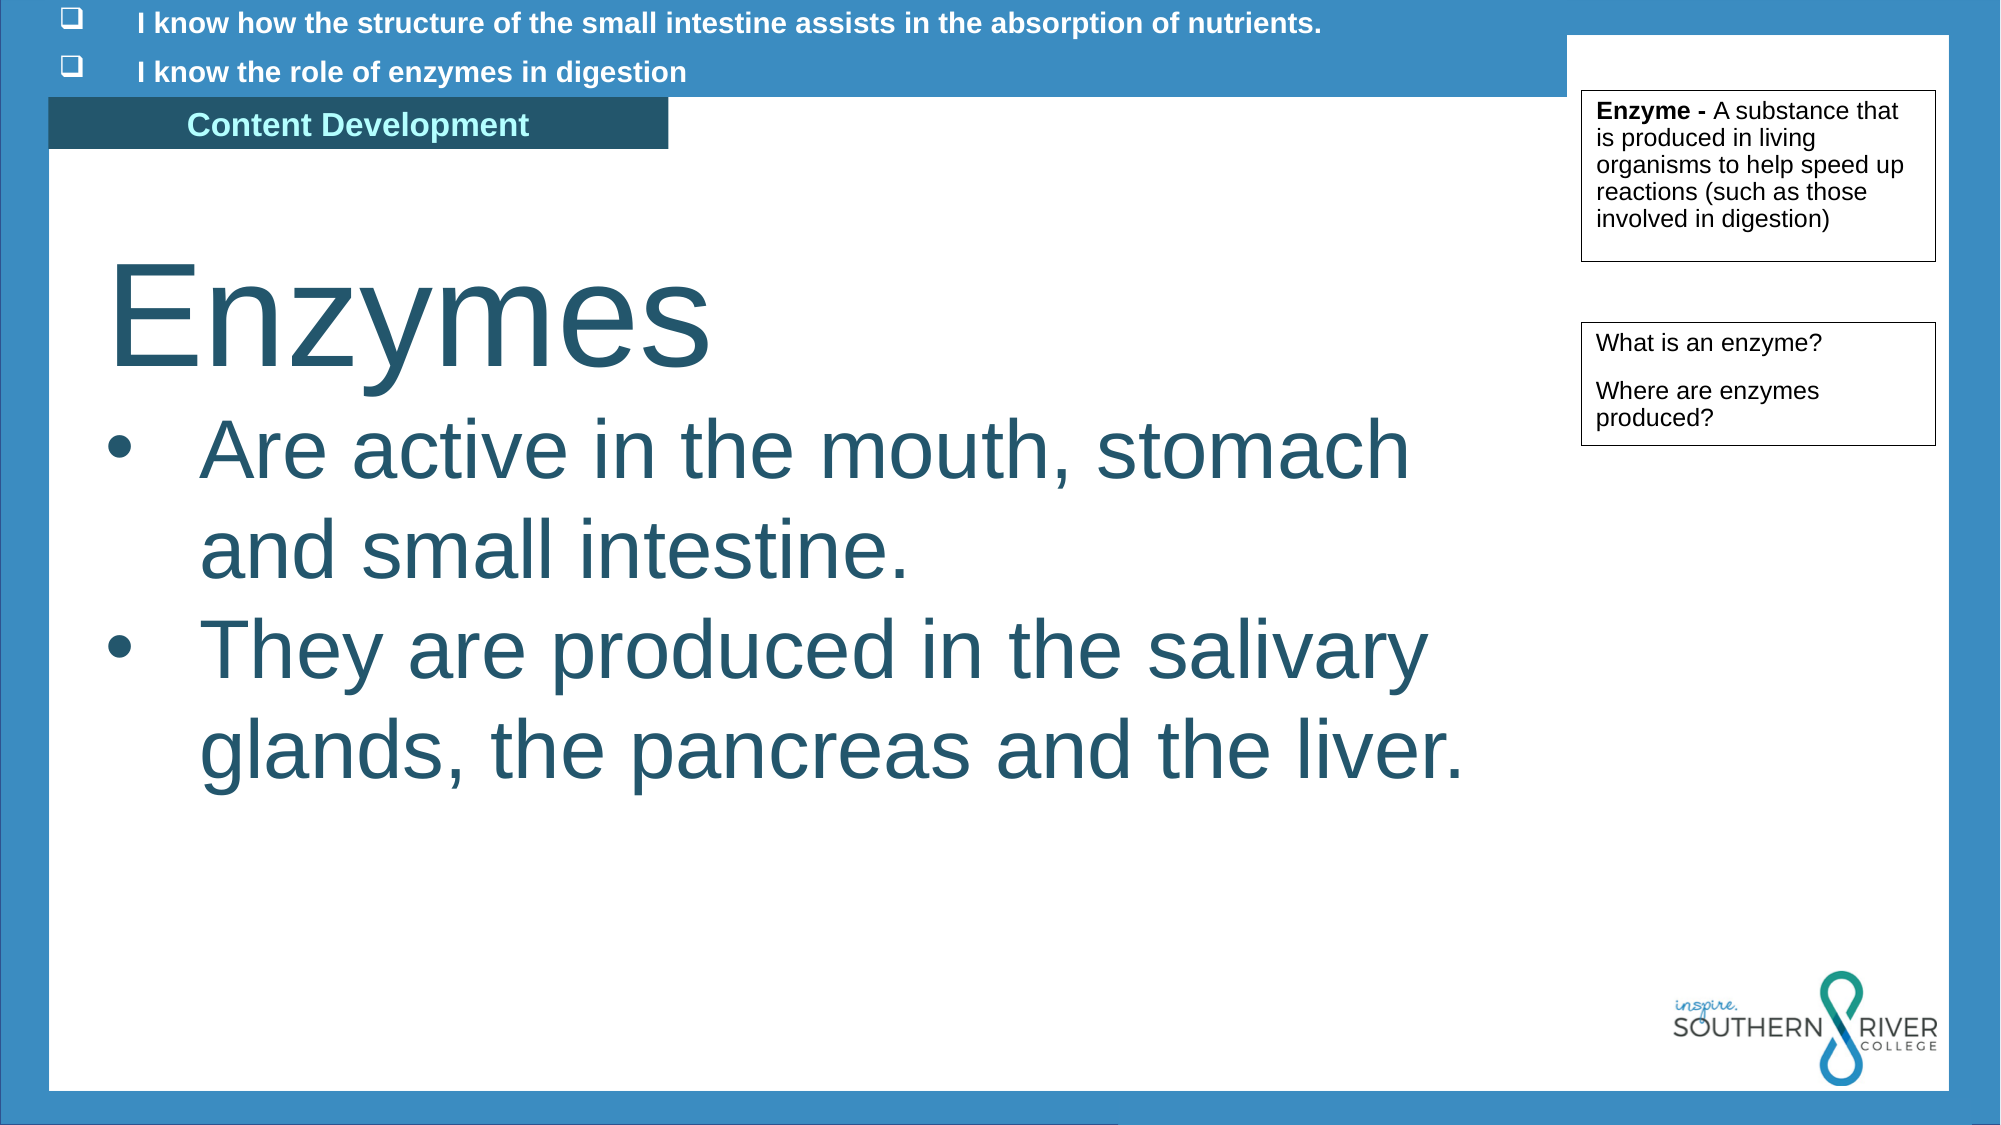

I know how the structure of the small intestine assists in the absorption of nutrients.
 I know the role of enzymes in digestion

Enzyme - A substance that is produced in living organisms to help speed up reactions (such as those involved in digestion)

Enzymes
Are active in the mouth, stomach and small intestine.
They are produced in the salivary glands, the pancreas and the liver.

What is an enzyme?
Where are enzymes produced?